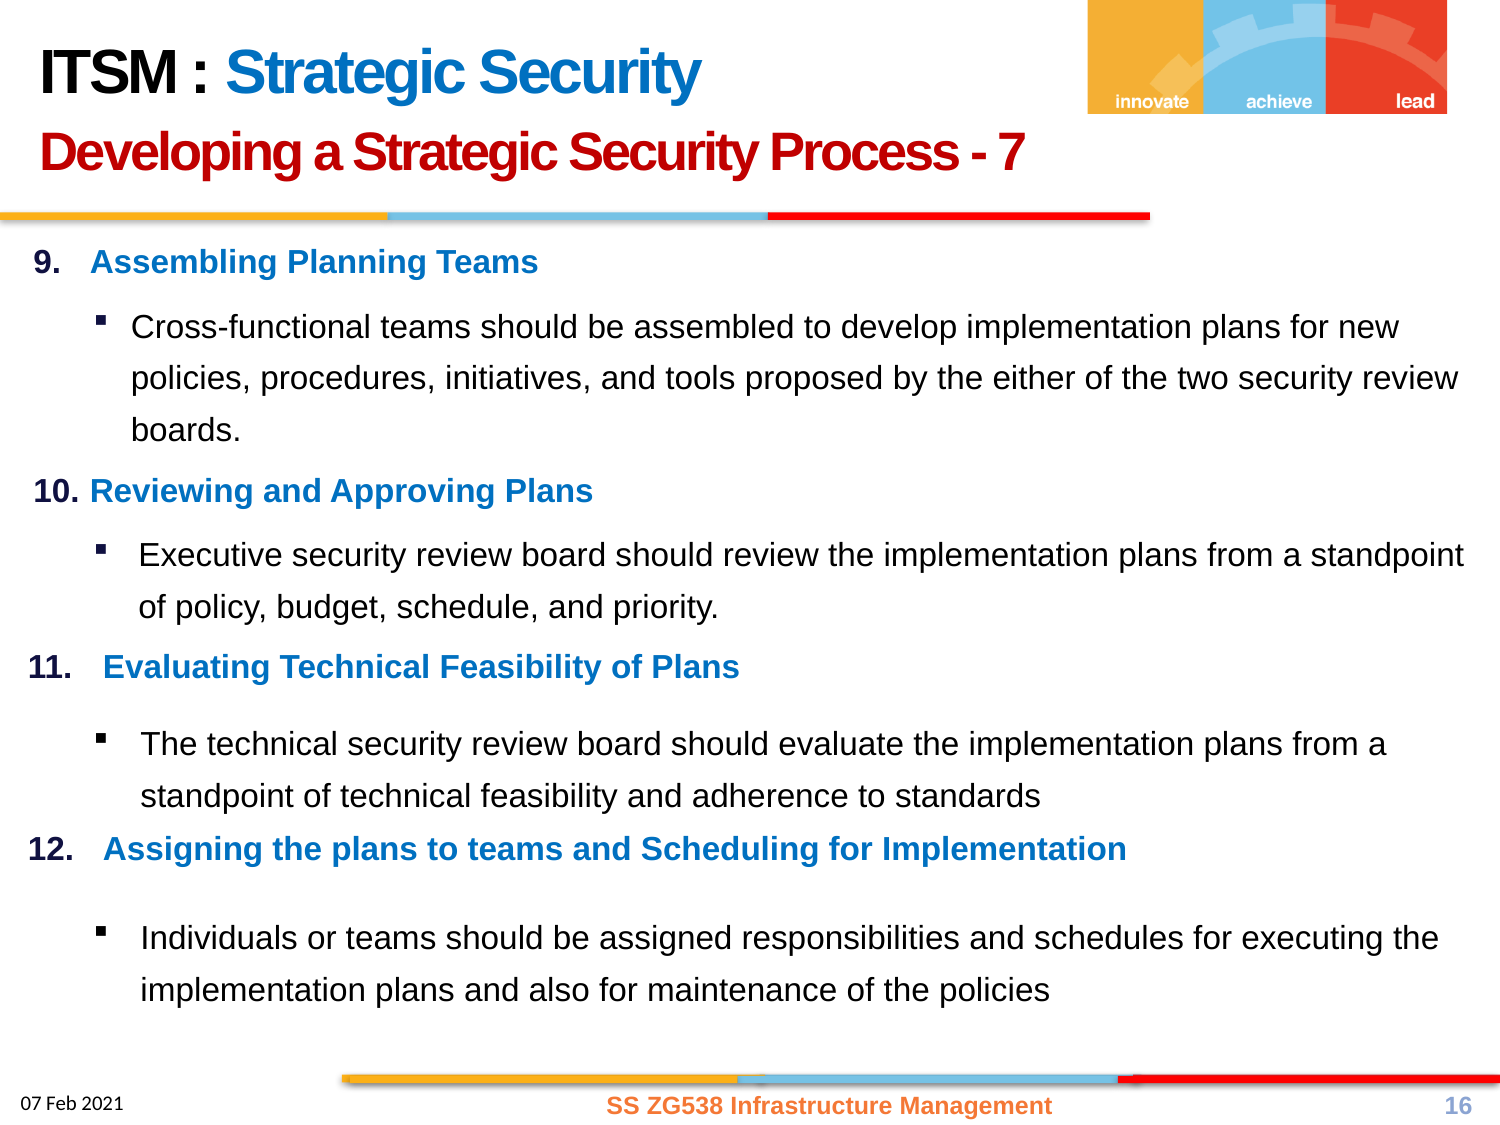

ITSM : Strategic Security
Developing a Strategic Security Process - 7
Assembling Planning Teams
Cross-functional teams should be assembled to develop implementation plans for new policies, procedures, initiatives, and tools proposed by the either of the two security review boards.
Reviewing and Approving Plans
Executive security review board should review the implementation plans from a standpoint of policy, budget, schedule, and priority.
Evaluating Technical Feasibility of Plans
The technical security review board should evaluate the implementation plans from a standpoint of technical feasibility and adherence to standards
Assigning the plans to teams and Scheduling for Implementation
Individuals or teams should be assigned responsibilities and schedules for executing the implementation plans and also for maintenance of the policies
SS ZG538 Infrastructure Management
16